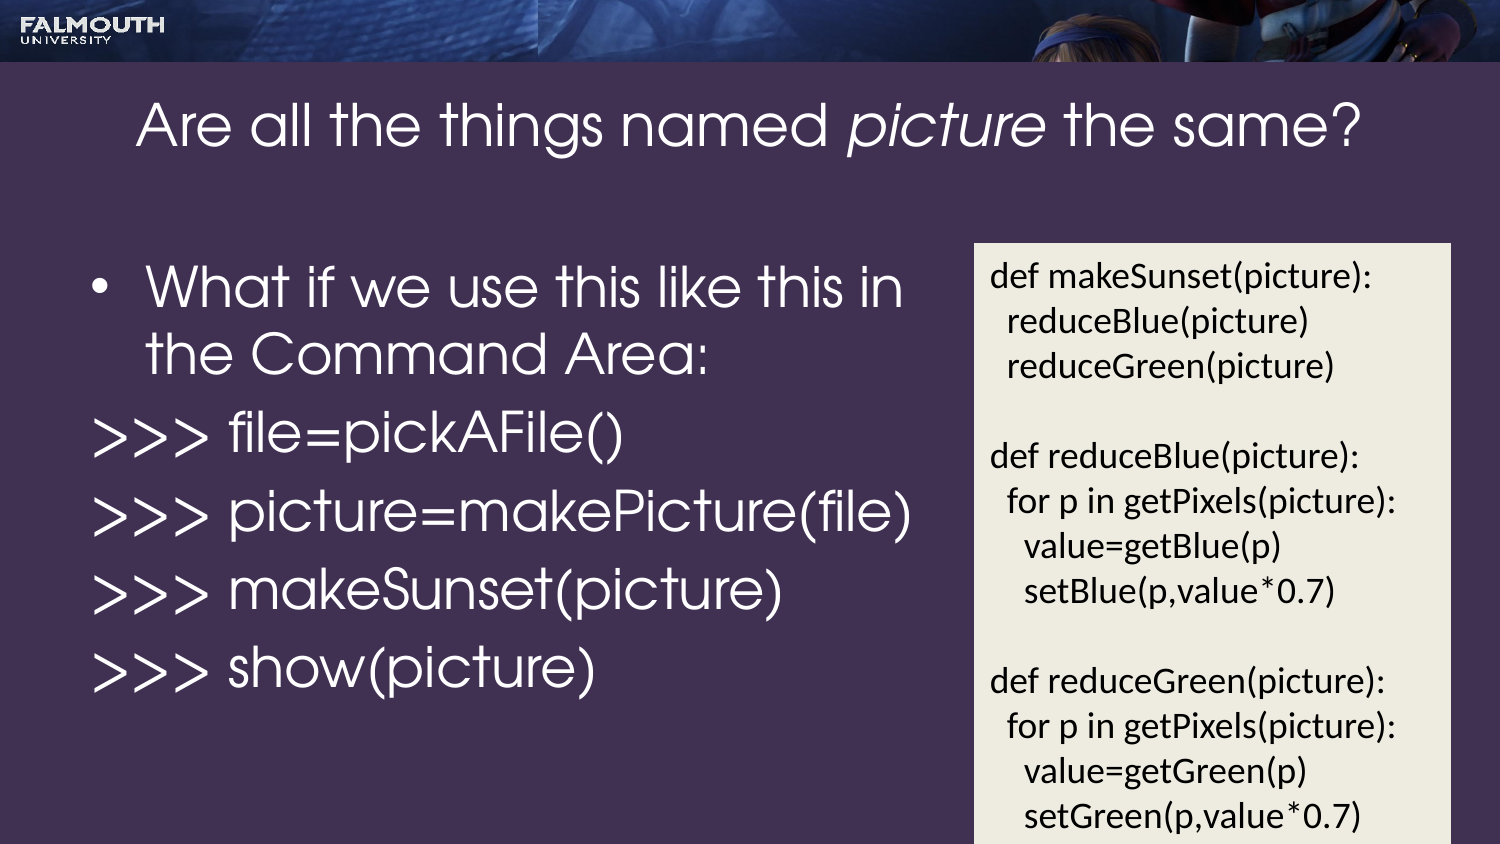

# Are all the things named picture the same?
What if we use this like this in the Command Area:
>>> file=pickAFile()
>>> picture=makePicture(file)
>>> makeSunset(picture)
>>> show(picture)

def makeSunset(picture):
  reduceBlue(picture)
  reduceGreen(picture)

def reduceBlue(picture):
  for p in getPixels(picture):
    value=getBlue(p)
    setBlue(p,value*0.7)

def reduceGreen(picture):
  for p in getPixels(picture):
    value=getGreen(p)
    setGreen(p,value*0.7)